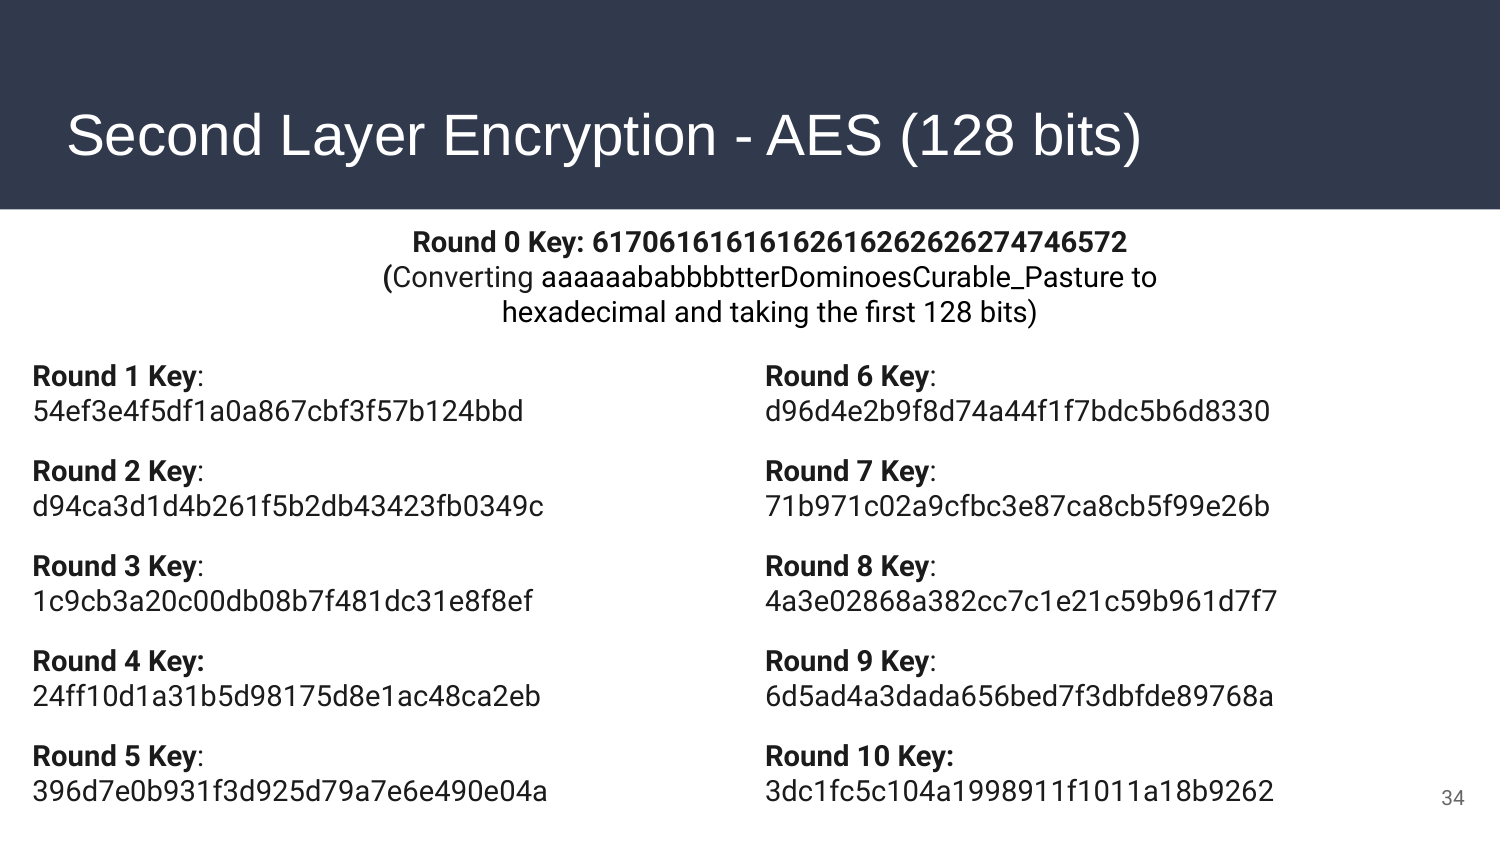

# Second Layer Encryption - AES (128 bits)
Round 0 Key: 61706161616162616262626274746572 (Converting aaaaaababbbbtterDominoesCurable_Pasture to hexadecimal and taking the first 128 bits)
Round 6 Key: d96d4e2b9f8d74a44f1f7bdc5b6d8330
Round 7 Key: 71b971c02a9cfbc3e87ca8cb5f99e26b
Round 8 Key: 4a3e02868a382cc7c1e21c59b961d7f7
Round 9 Key: 6d5ad4a3dada656bed7f3dbfde89768a
Round 10 Key: 3dc1fc5c104a1998911f1011a18b9262

Round 1 Key: 54ef3e4f5df1a0a867cbf3f57b124bbd
Round 2 Key: d94ca3d1d4b261f5b2db43423fb0349c
Round 3 Key: 1c9cb3a20c00db08b7f481dc31e8f8ef
Round 4 Key: 24ff10d1a31b5d98175d8e1ac48ca2eb
Round 5 Key: 396d7e0b931f3d925d79a7e6e490e04a

34